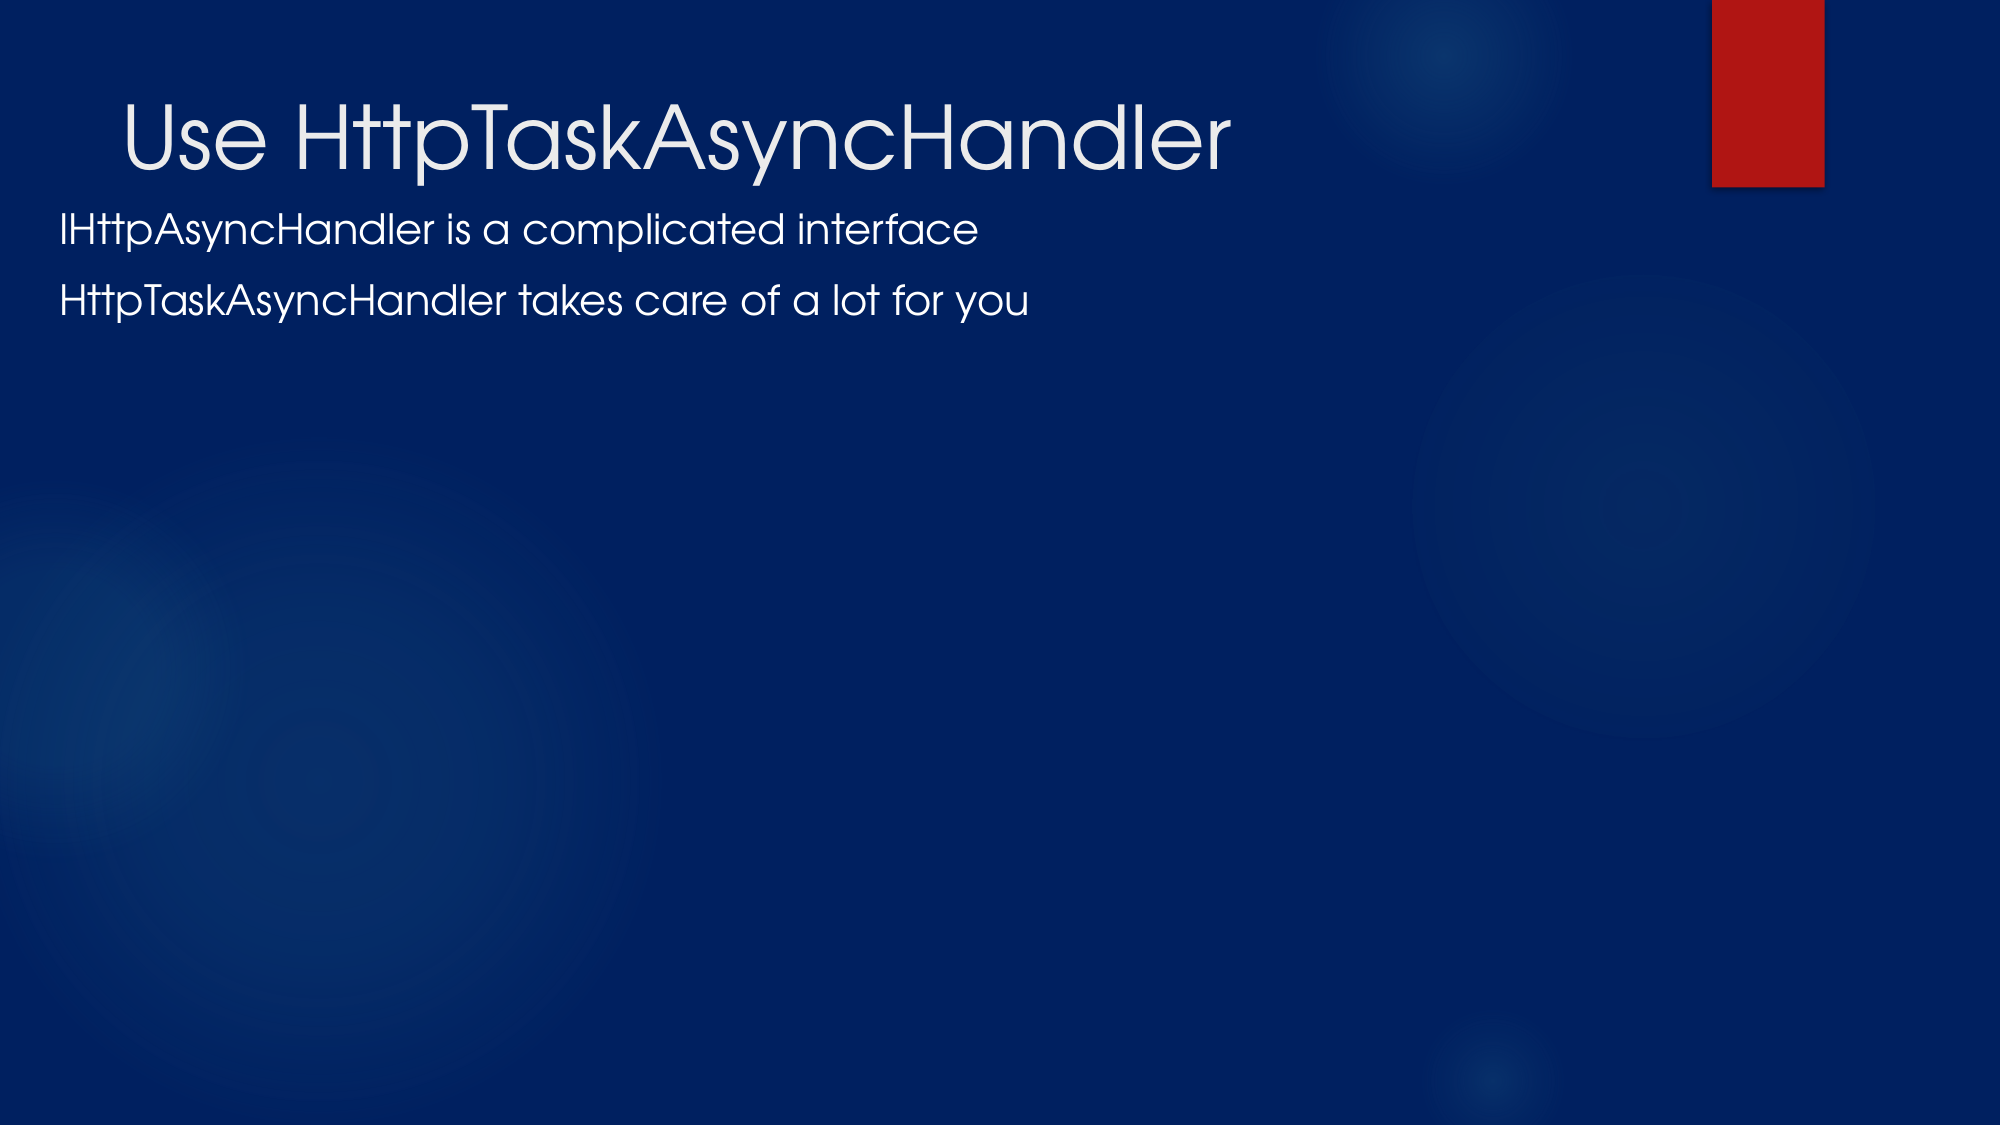

# Use HttpTaskAsyncHandler
IHttpAsyncHandler is a complicated interface
HttpTaskAsyncHandler takes care of a lot for you